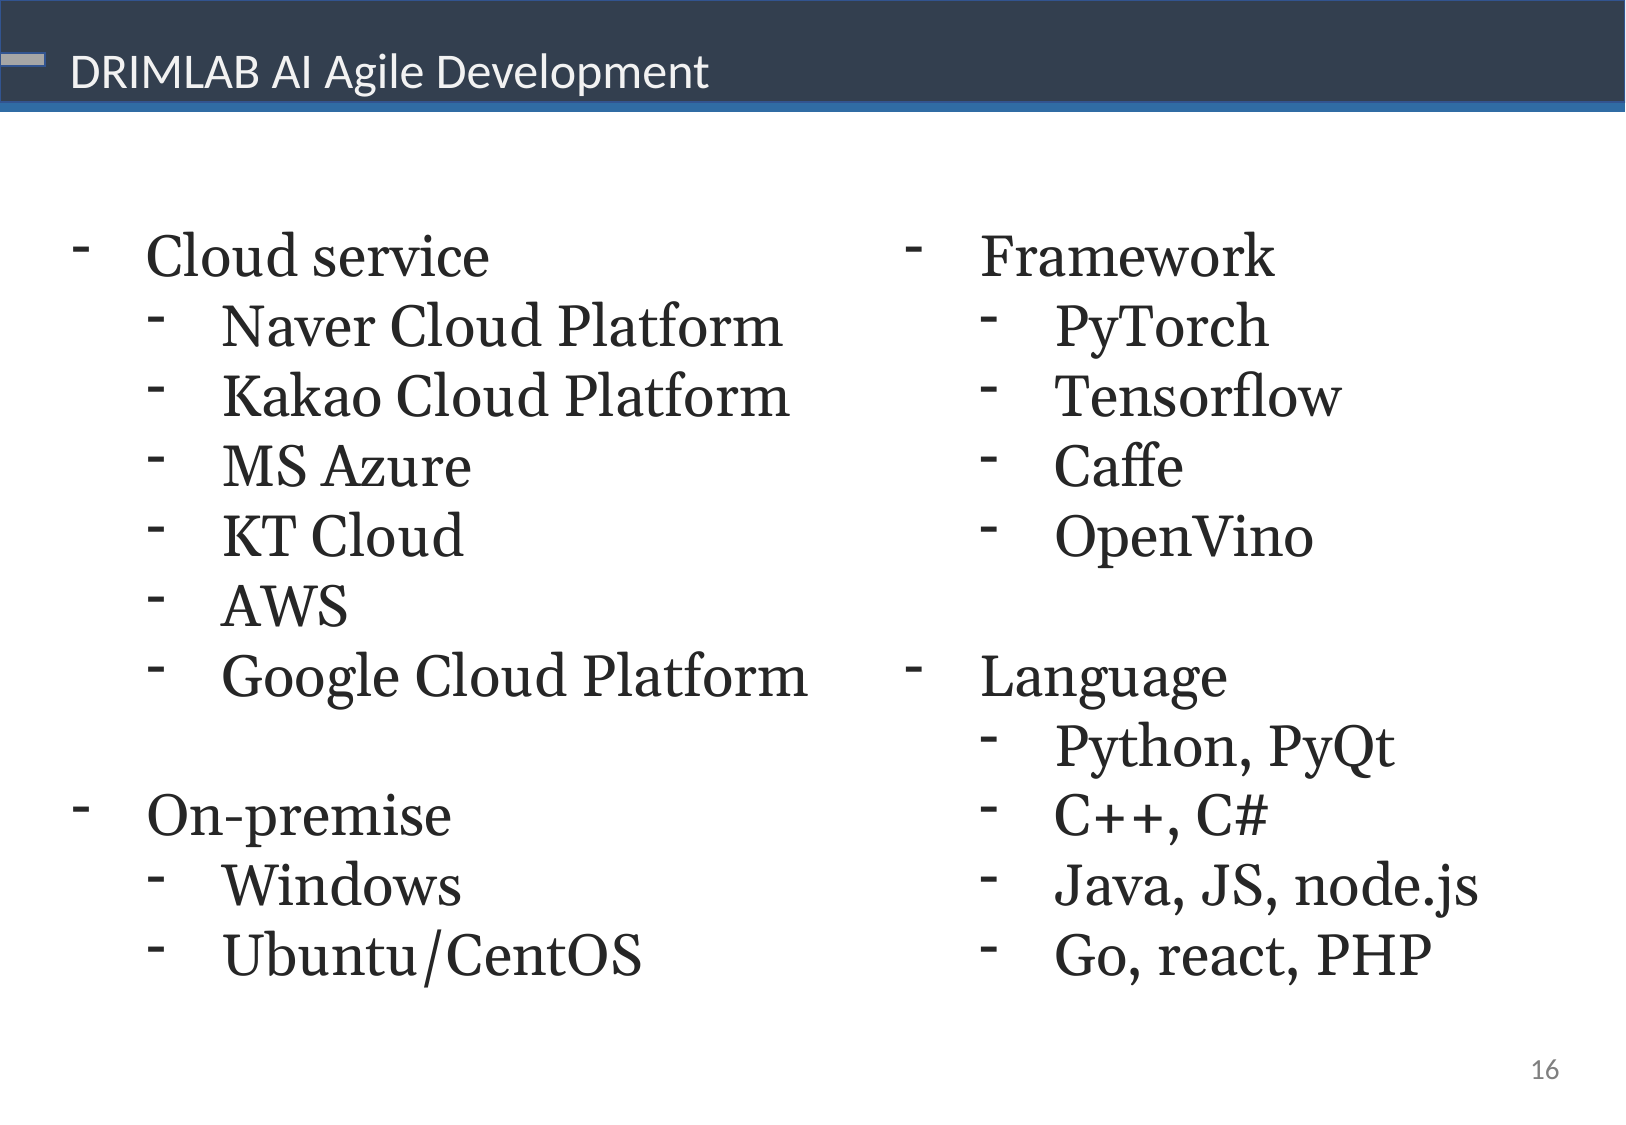

# DRIMLAB AI Agile Development

Cloud service
Naver Cloud Platform
Kakao Cloud Platform
MS Azure
KT Cloud
AWS
Google Cloud Platform

On-premise
Windows
Ubuntu/CentOS
Framework
PyTorch
Tensorflow
Caffe
OpenVino

Language
Python, PyQt
C++, C#
Java, JS, node.js
Go, react, PHP
16